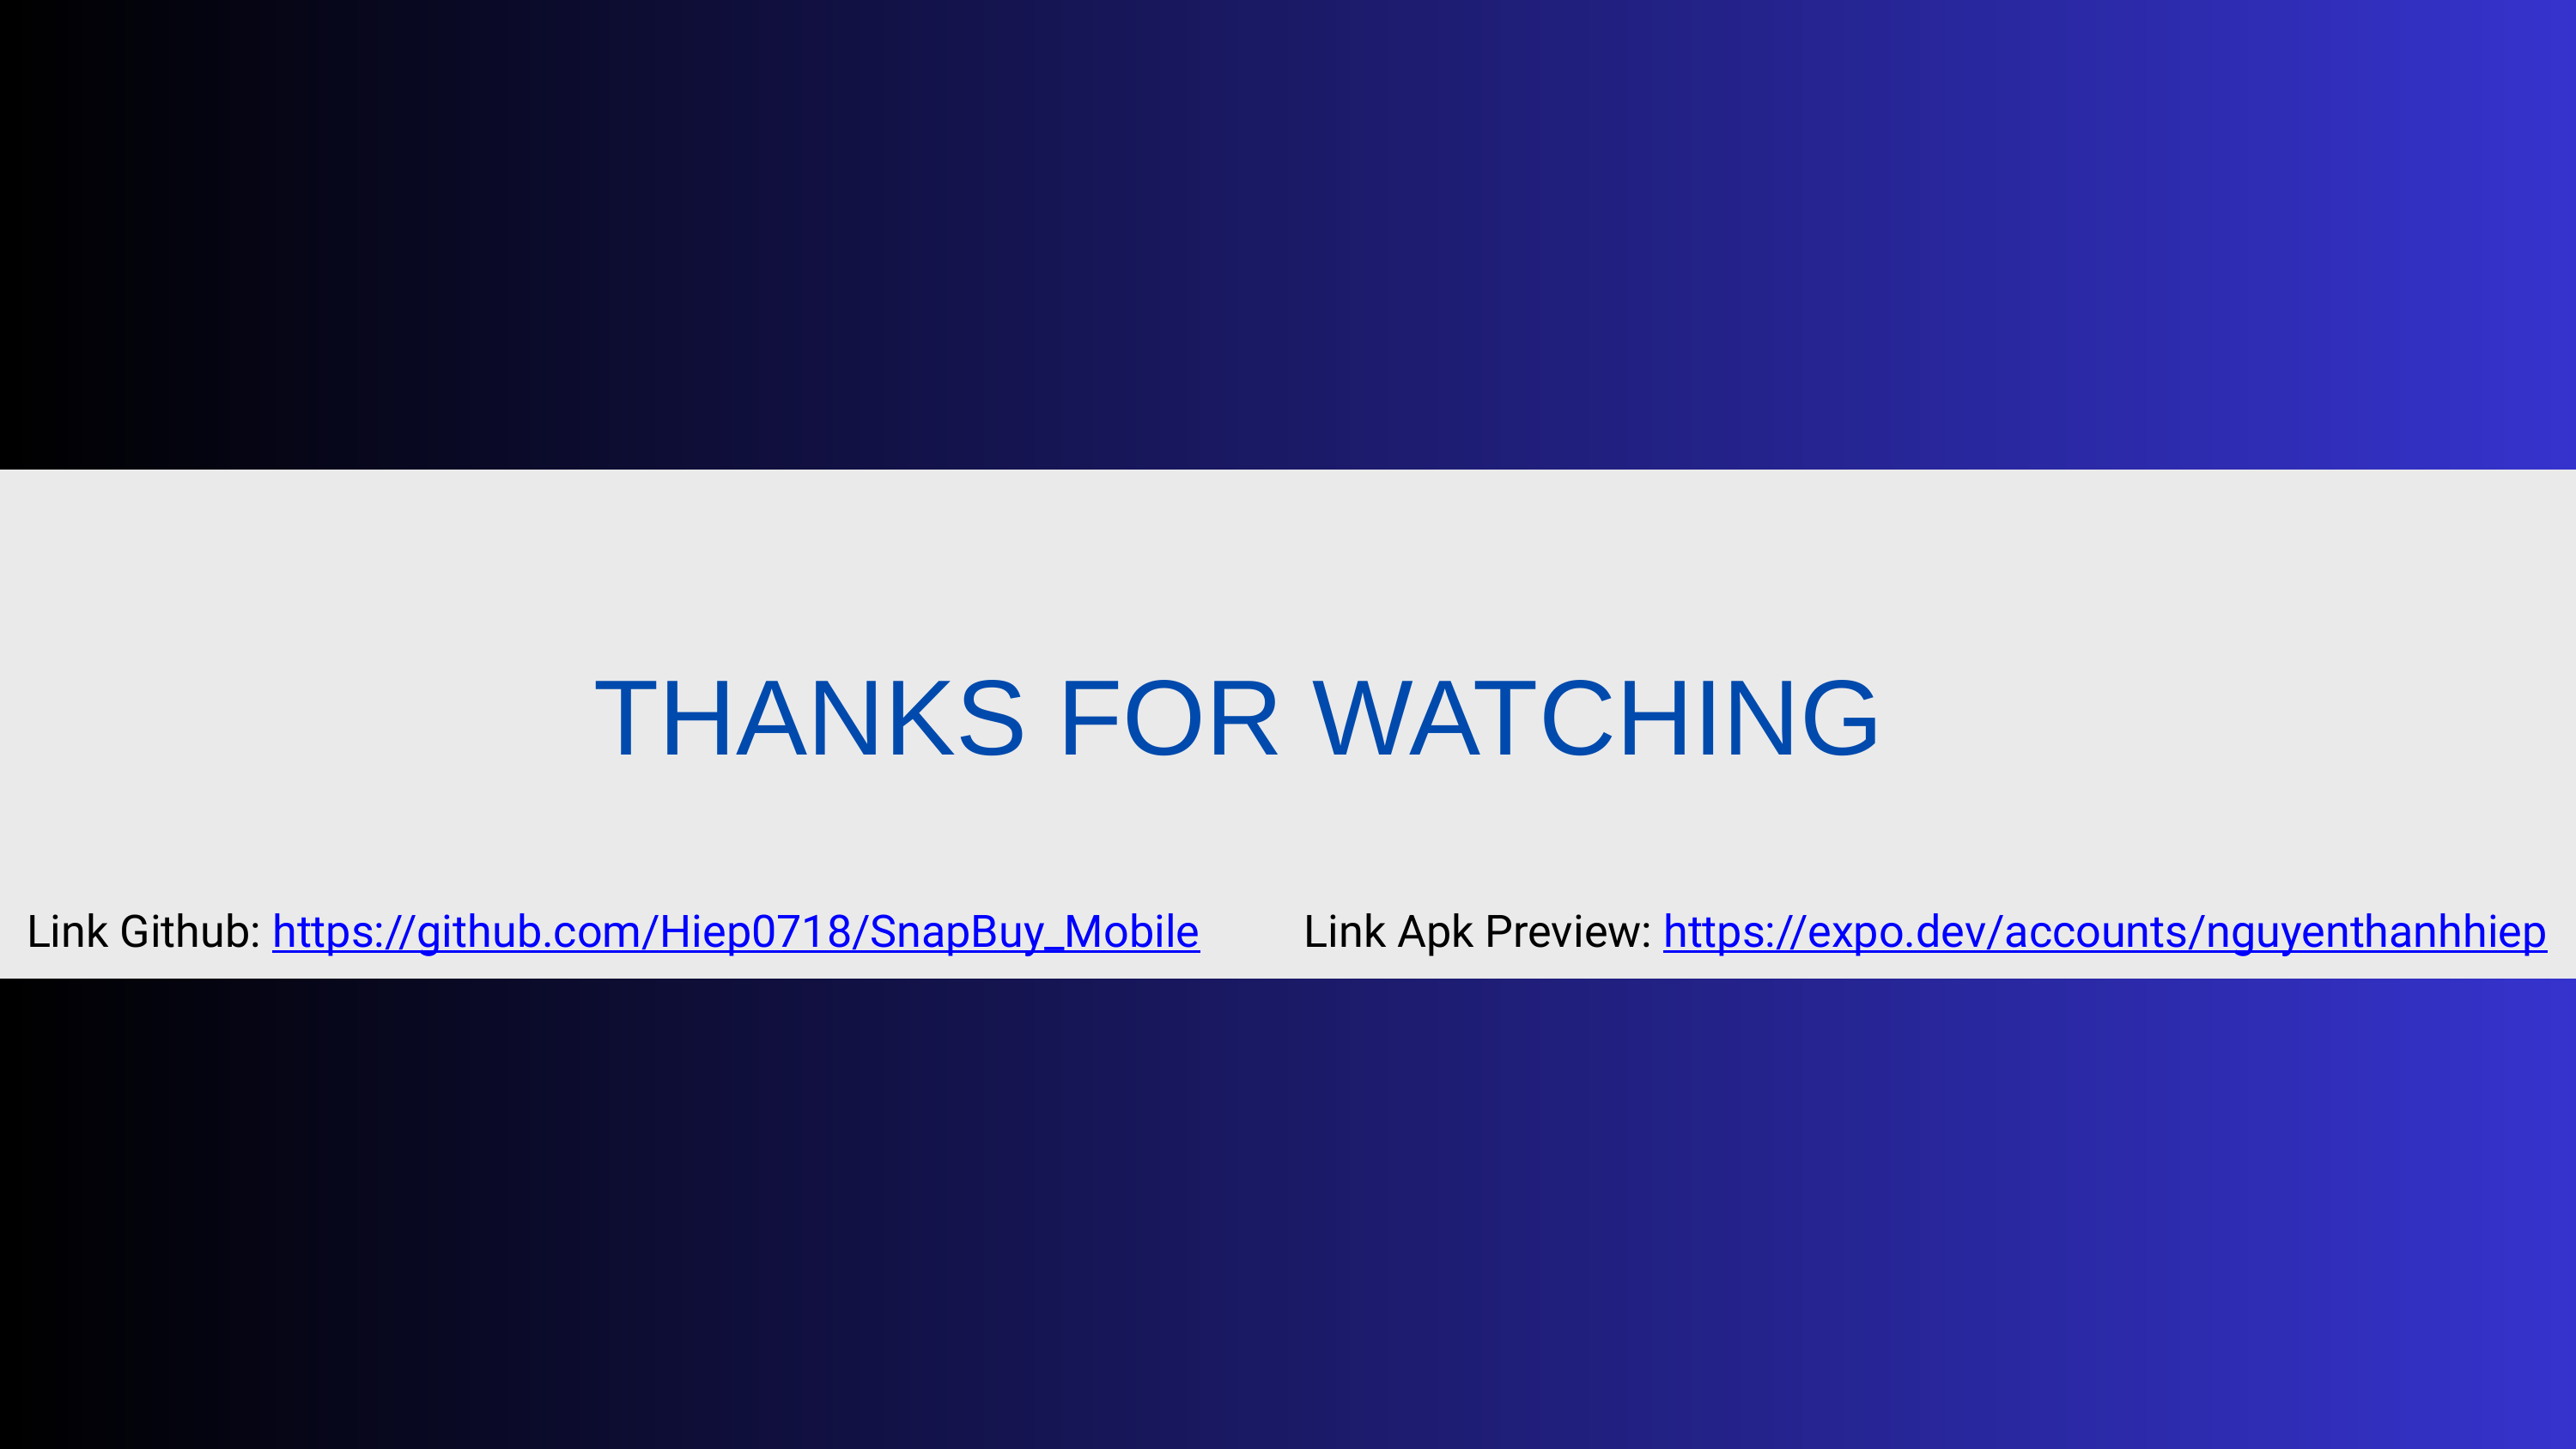

THANKS FOR WATCHING
Link Github: https://github.com/Hiep0718/SnapBuy_Mobile
Link Apk Preview: https://expo.dev/accounts/nguyenthanhhiep